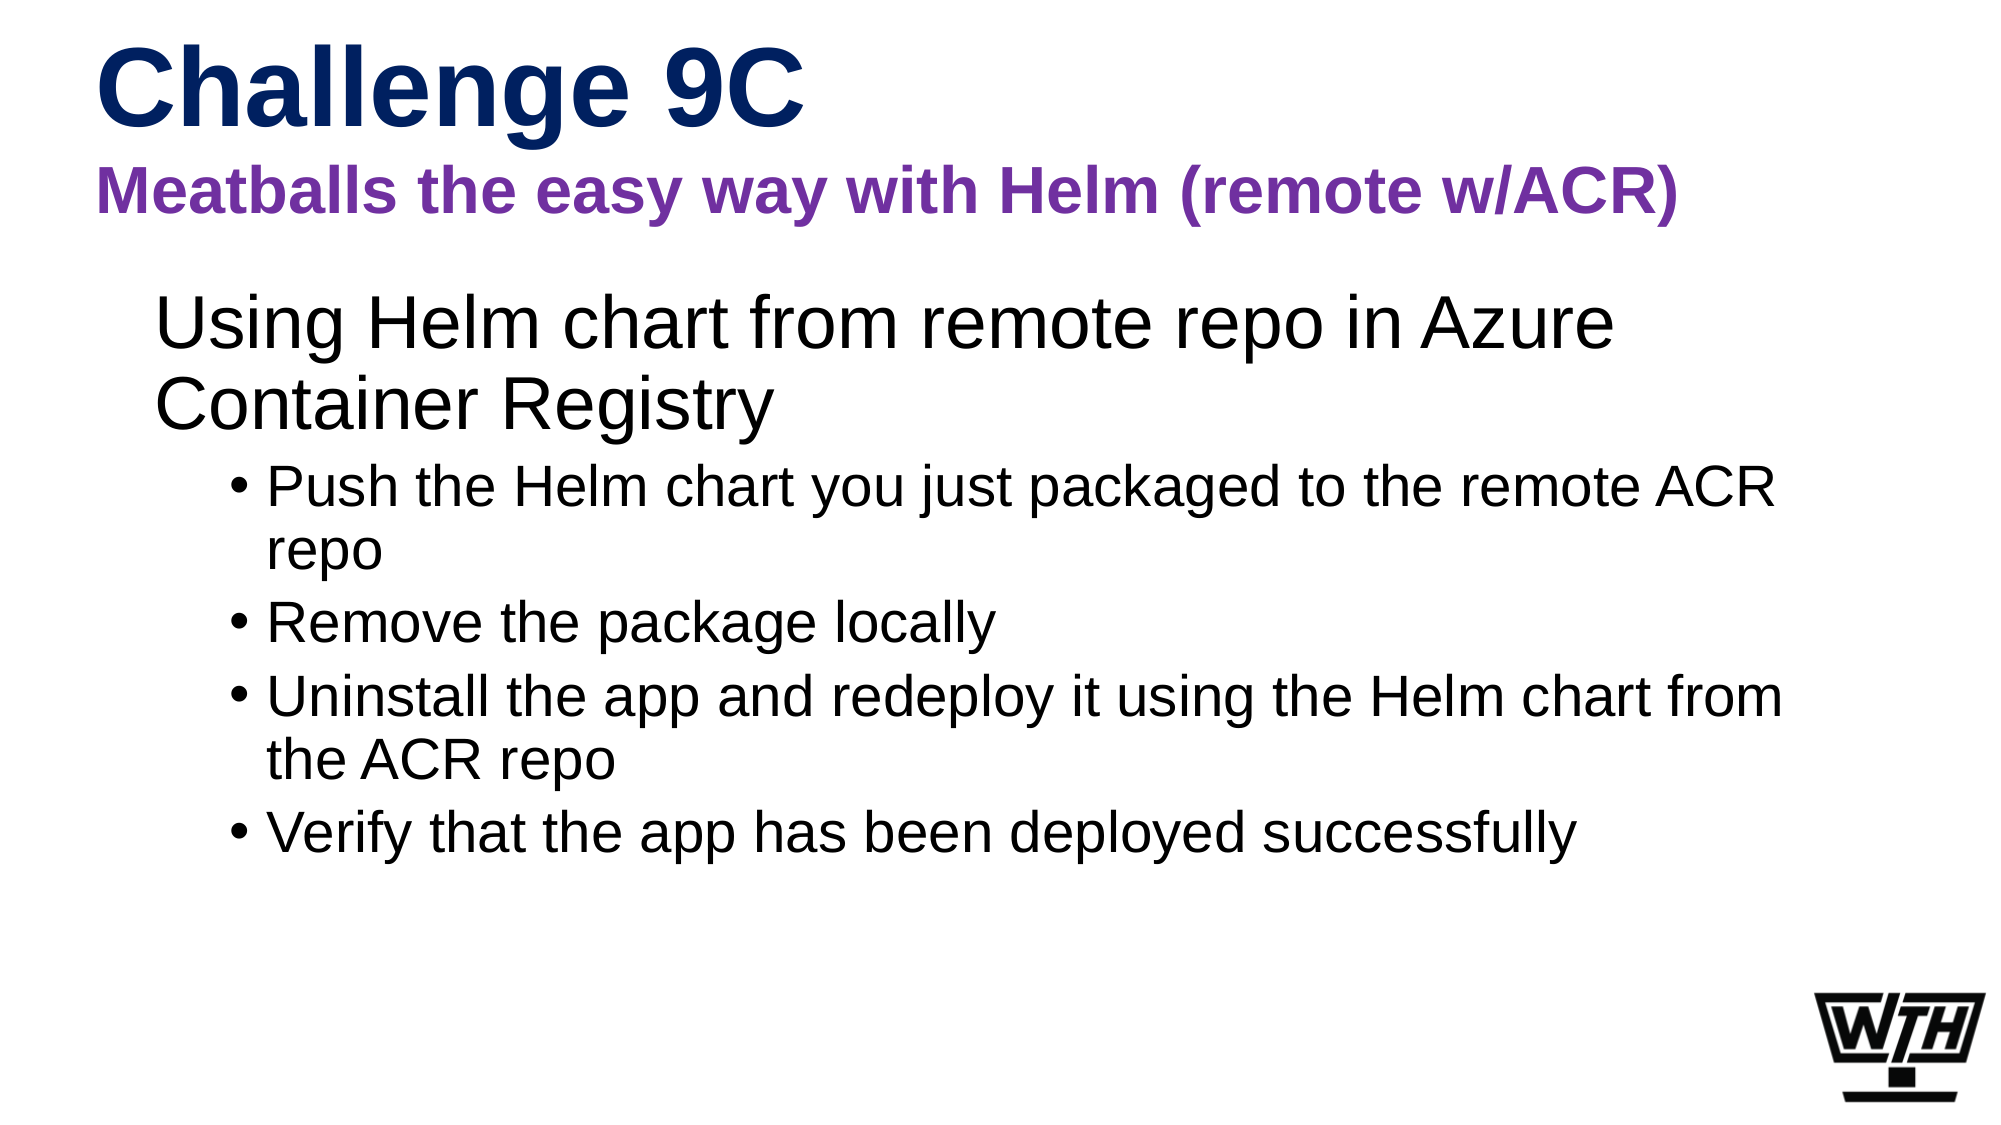

# Challenge 9C
Meatballs the easy way with Helm (remote w/ACR)
Using Helm chart from remote repo in Azure Container Registry
Push the Helm chart you just packaged to the remote ACR repo
Remove the package locally
Uninstall the app and redeploy it using the Helm chart from the ACR repo
Verify that the app has been deployed successfully